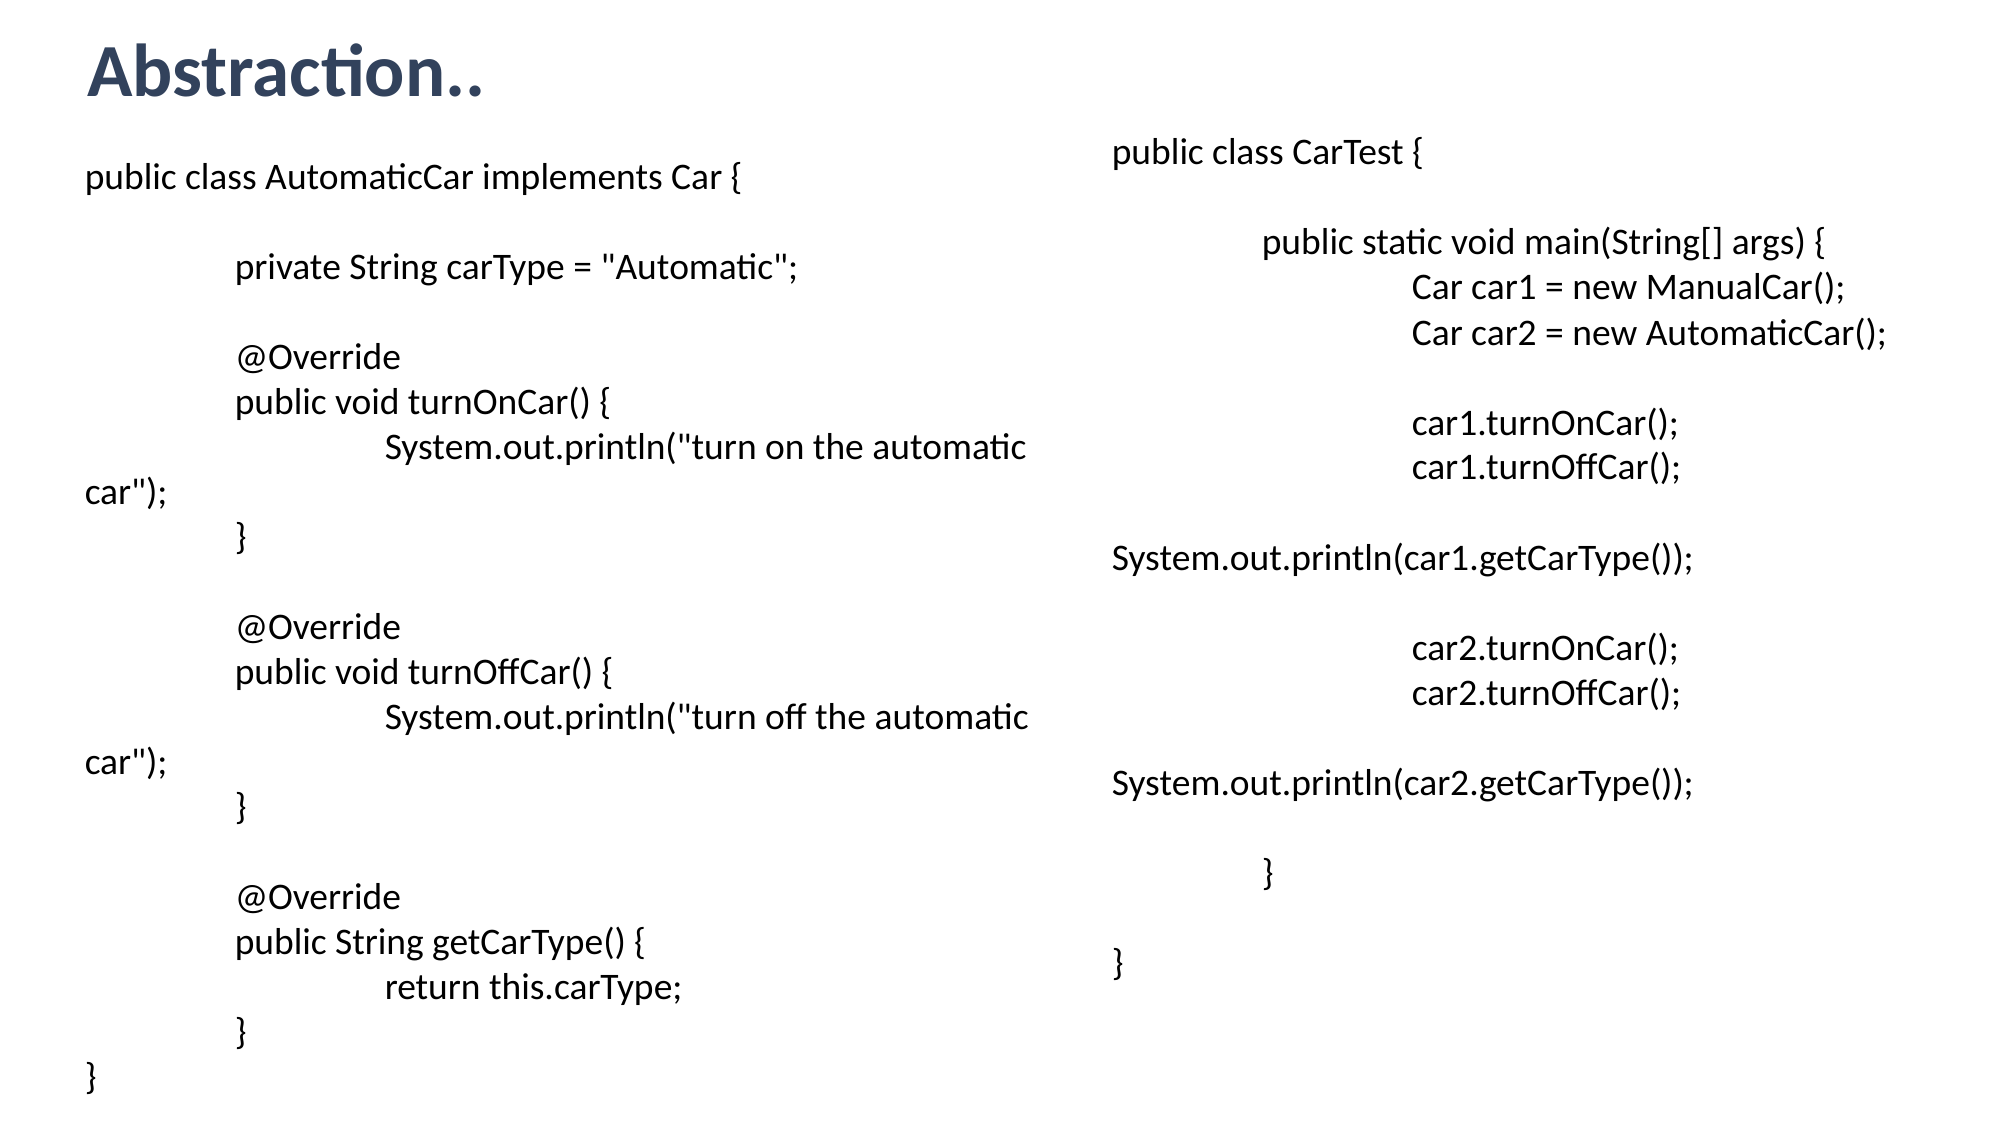

Abstraction..
public class CarTest {

	public static void main(String[] args) {
		Car car1 = new ManualCar();
		Car car2 = new AutomaticCar();

		car1.turnOnCar();
		car1.turnOffCar();
		System.out.println(car1.getCarType());

		car2.turnOnCar();
		car2.turnOffCar();
		System.out.println(car2.getCarType());

	}

}
public class AutomaticCar implements Car {

	private String carType = "Automatic";

	@Override
	public void turnOnCar() {
		System.out.println("turn on the automatic car");
	}

	@Override
	public void turnOffCar() {
		System.out.println("turn off the automatic car");
	}

	@Override
	public String getCarType() {
		return this.carType;
	}
}